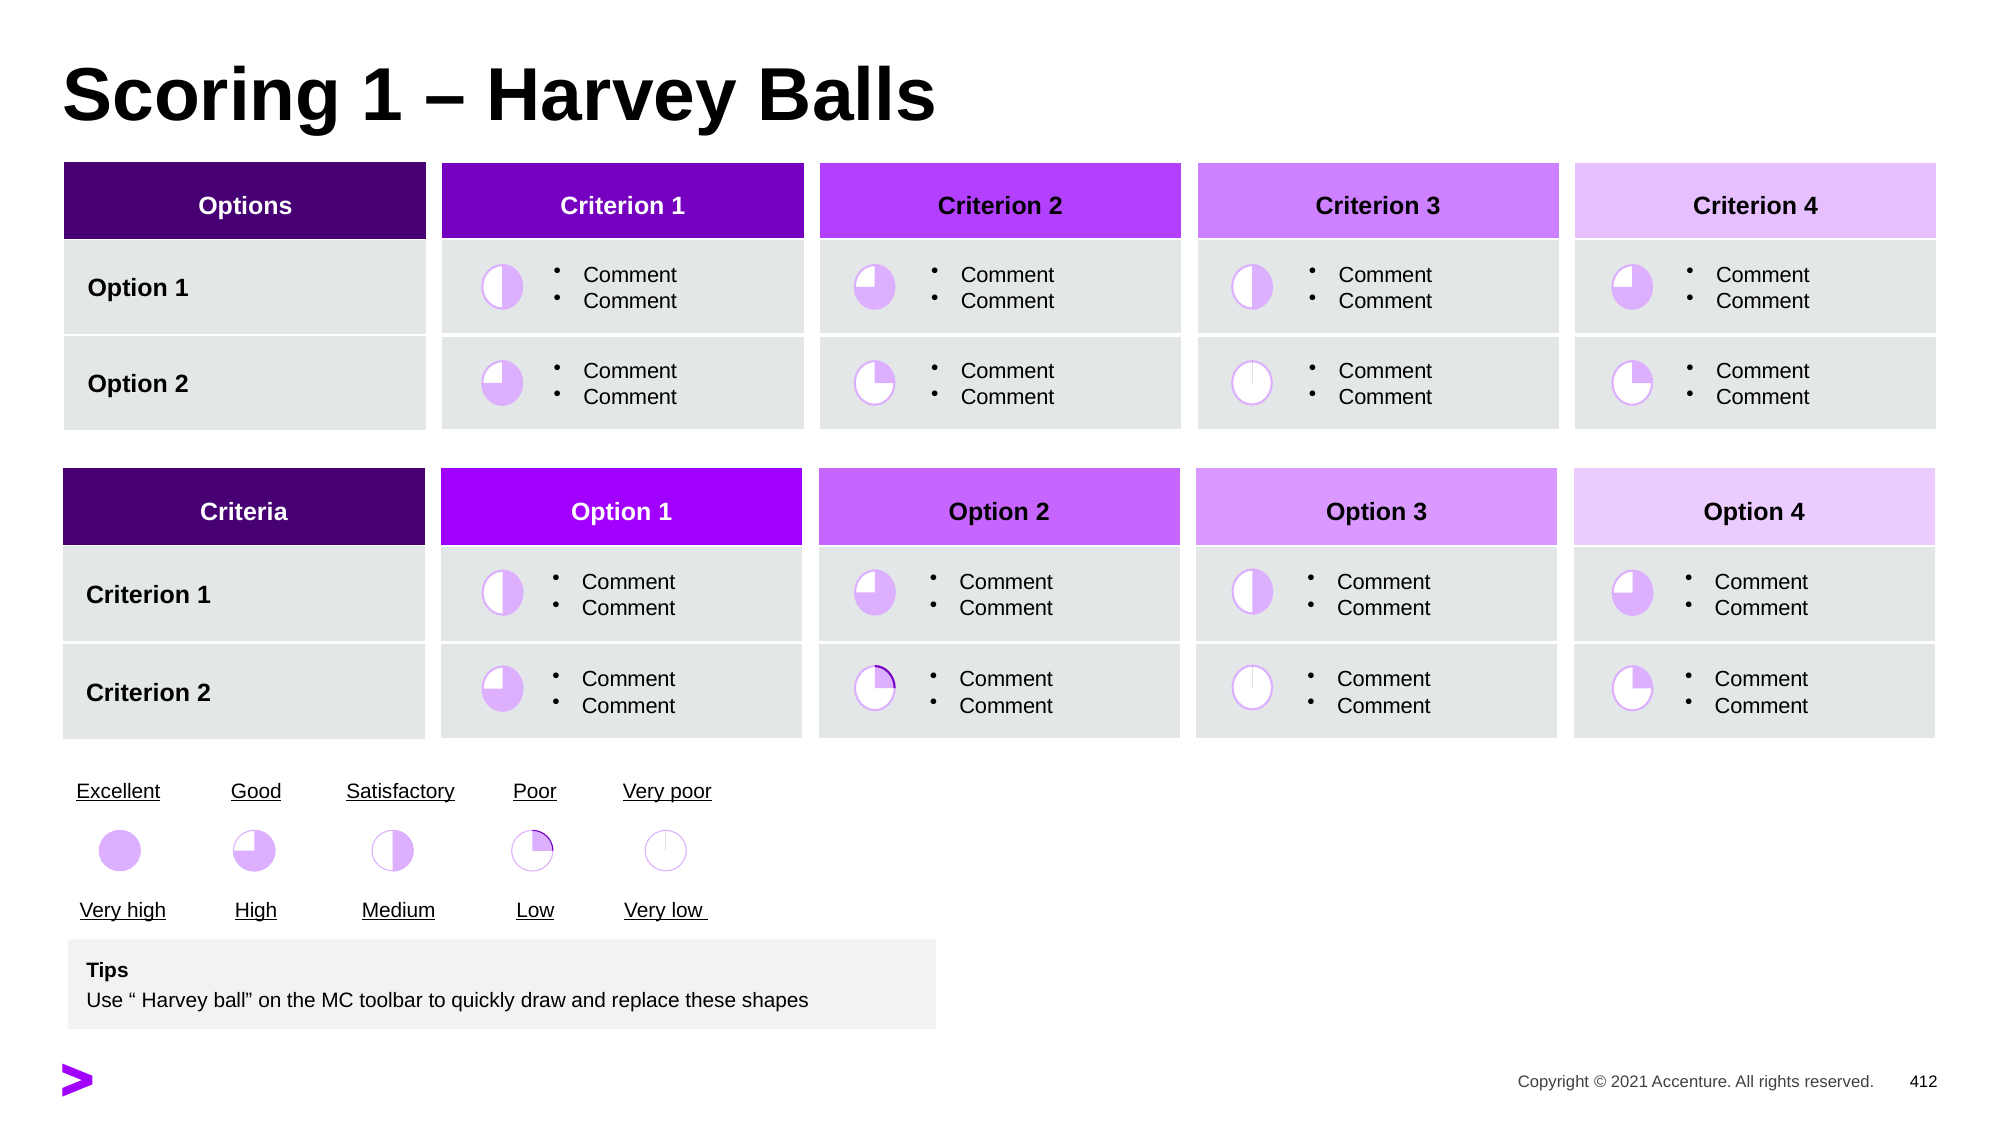

# Scoring 1 – Harvey Balls
Options
Option 1
Option 2
Criterion 1
Comment
Comment

Comment
Comment

Criterion 2
Comment
Comment

Comment
Comment

Criterion 3
Comment
Comment

Comment
Comment

Criterion 4
Comment
Comment

Comment
Comment

Criteria
Criterion 1
Criterion 2
Option 1
Comment
Comment

Comment
Comment

Option 2
Comment
Comment

Comment
Comment

Option 3
Comment
Comment

Comment
Comment

Option 4
Comment
Comment

Comment
Comment

Excellent

Very high
Good

High
Satisfactory

Medium
Poor

Low
Very poor

Very low
Tips
Use “ Harvey ball” on the MC toolbar to quickly draw and replace these shapes
Copyright © 2021 Accenture. All rights reserved.
412